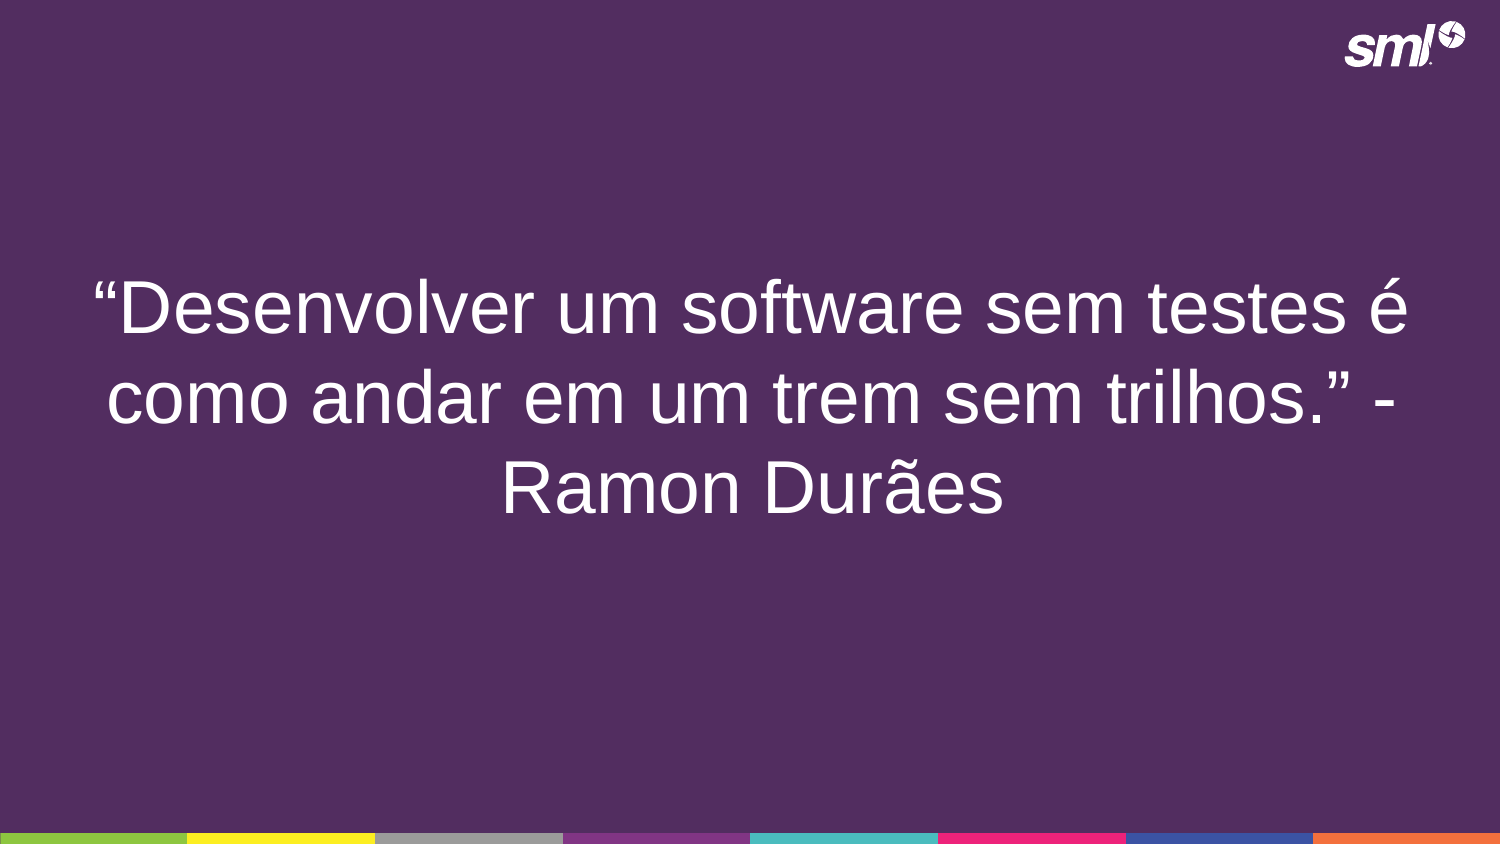

“Desenvolver um software sem testes é como andar em um trem sem trilhos.” - Ramon Durães​